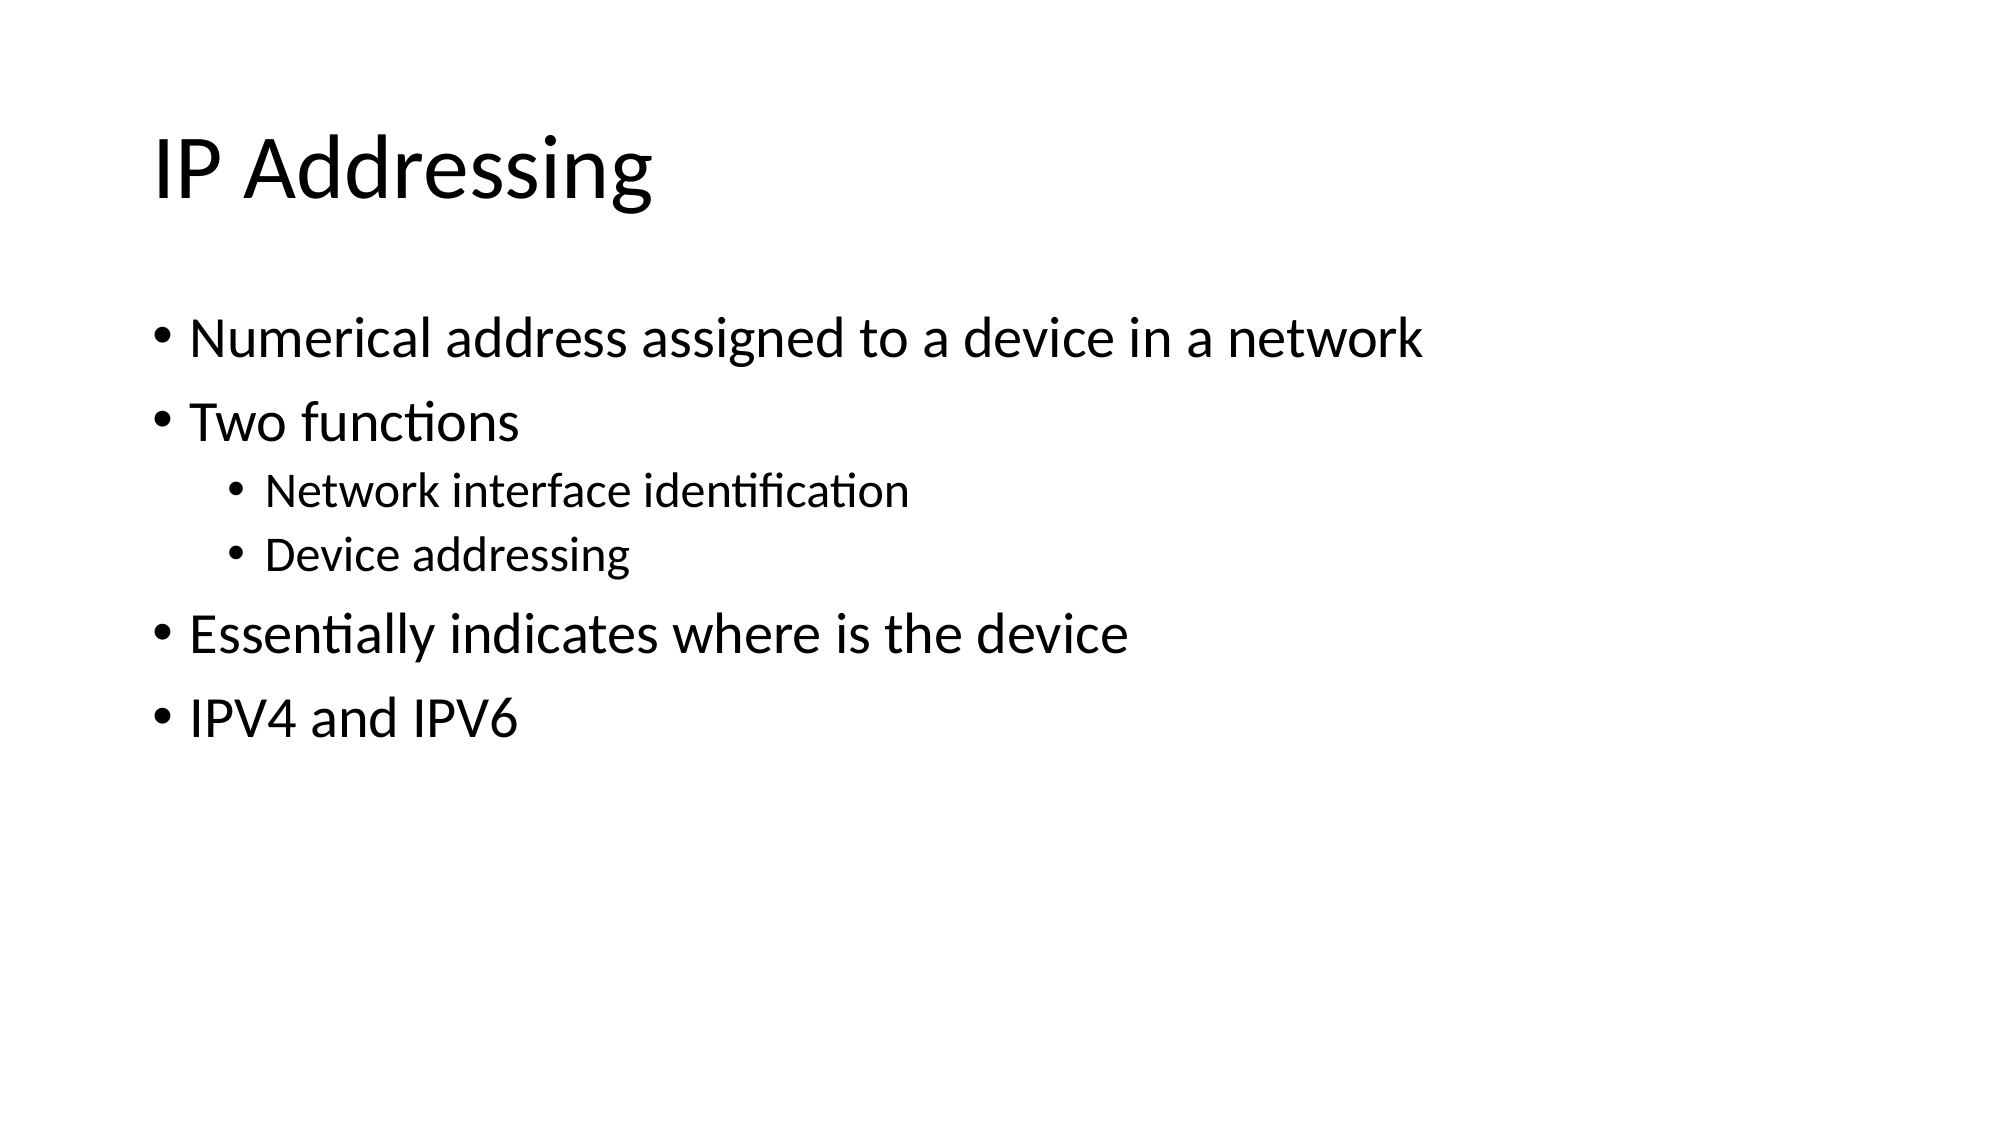

# IP Addressing
Numerical address assigned to a device in a network
Two functions
Network interface identification
Device addressing
Essentially indicates where is the device
IPV4 and IPV6